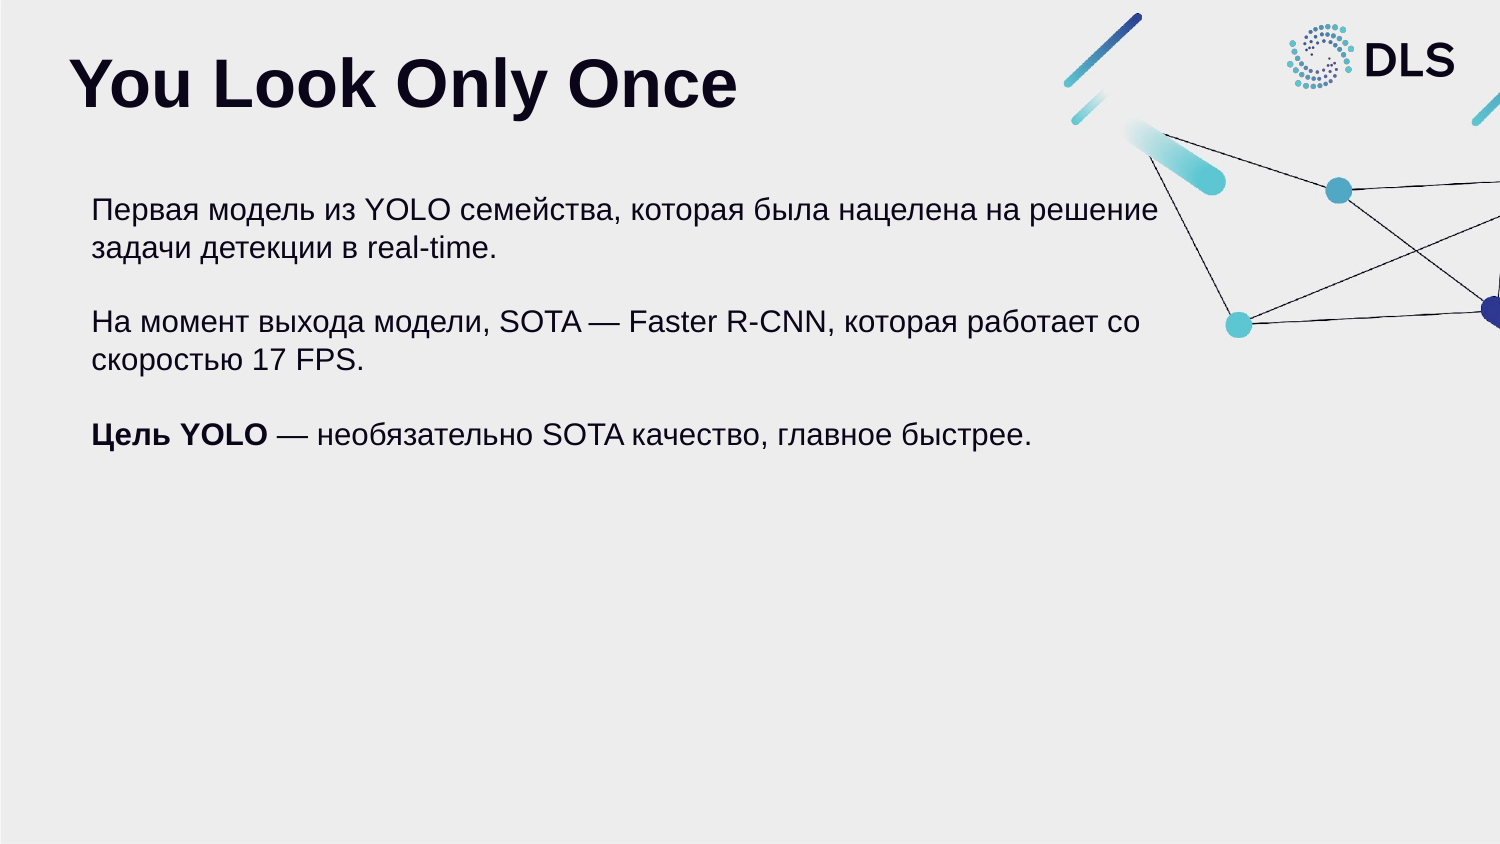

# You Look Only Once
Первая модель из YOLO семейства, которая была нацелена на решение задачи детекции в real-time.

На момент выхода модели, SOTA — Faster R-CNN, которая работает со скоростью 17 FPS.

Цель YOLO — необязательно SOTA качество, главное быстрее.